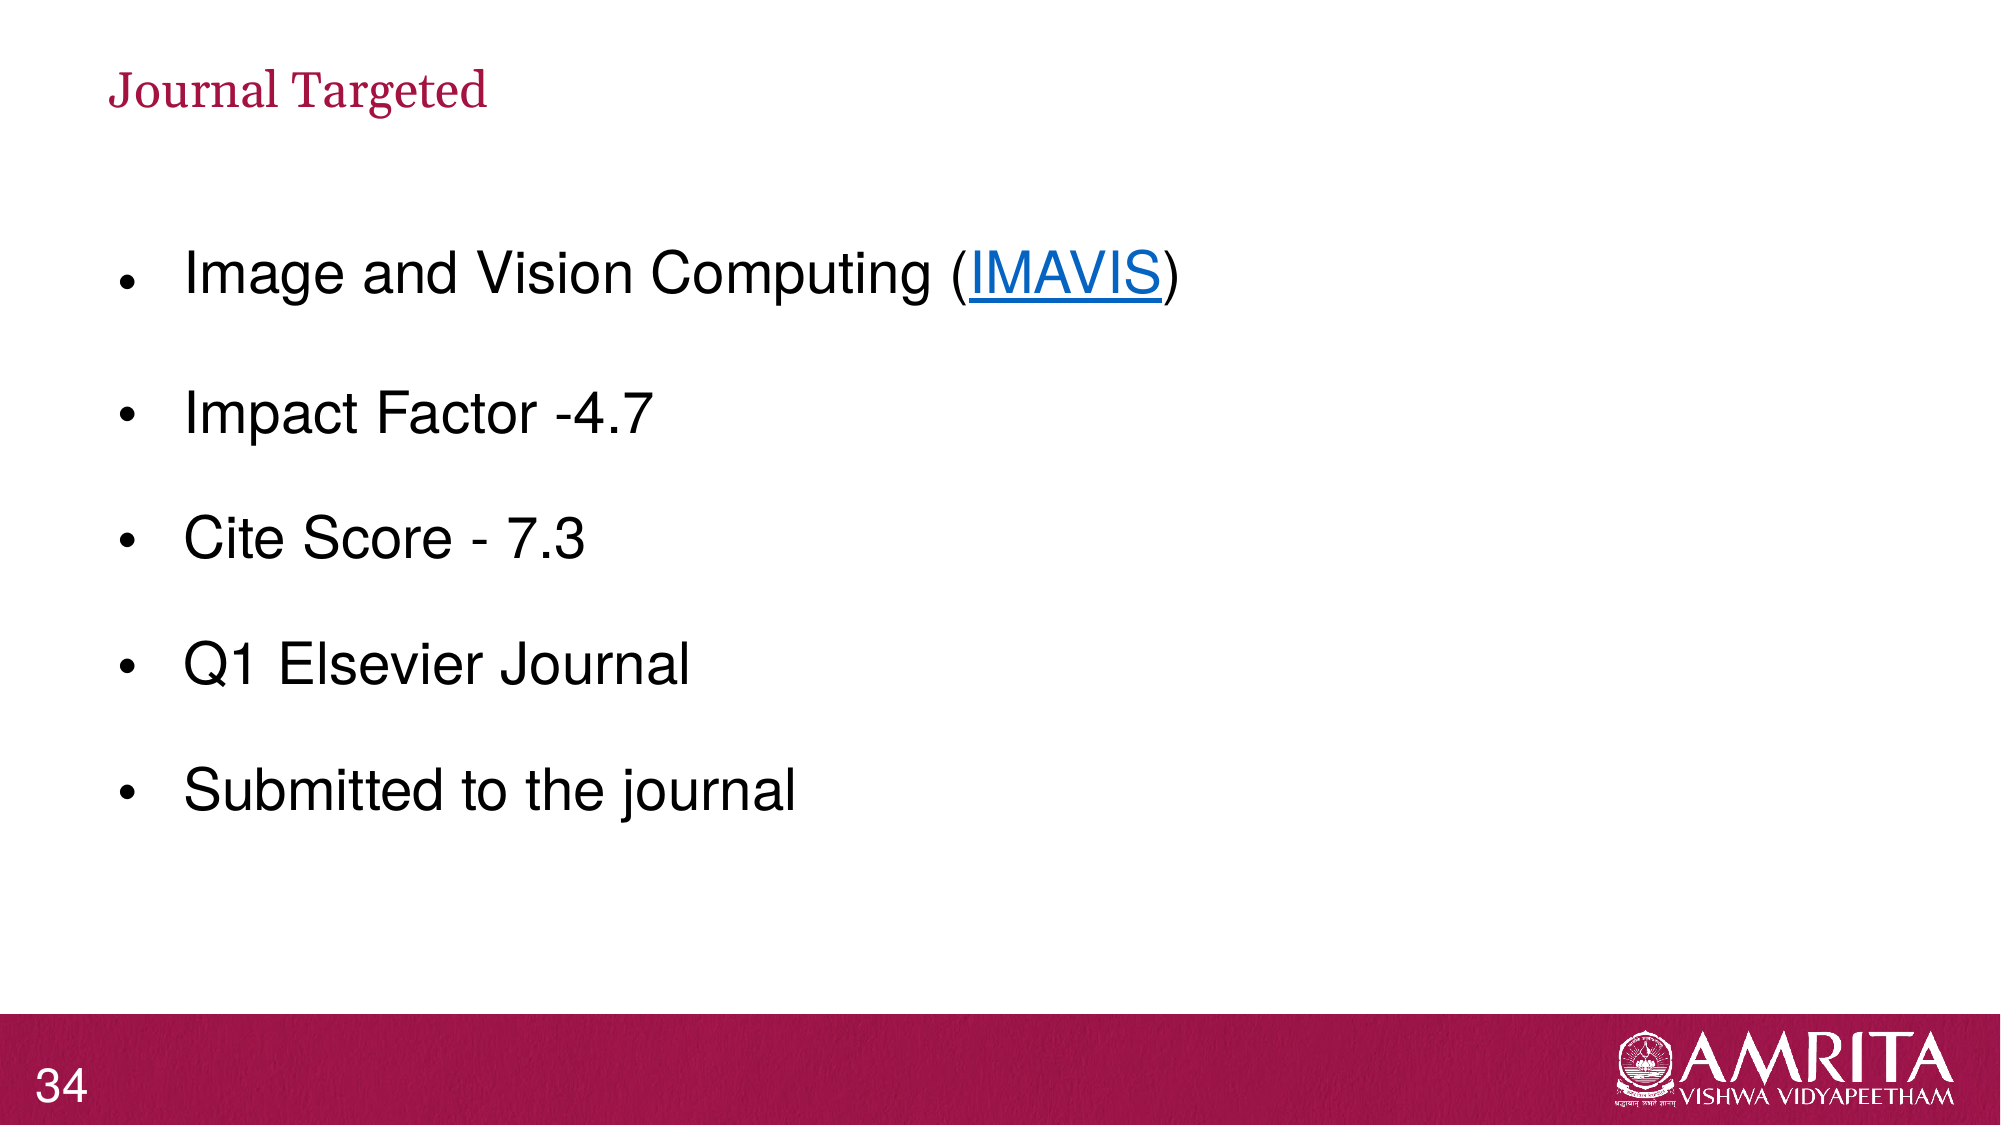

# Journal Targeted
Image and Vision Computing (IMAVIS)
Impact Factor -4.7
Cite Score - 7.3
Q1 Elsevier Journal
Submitted to the journal

34